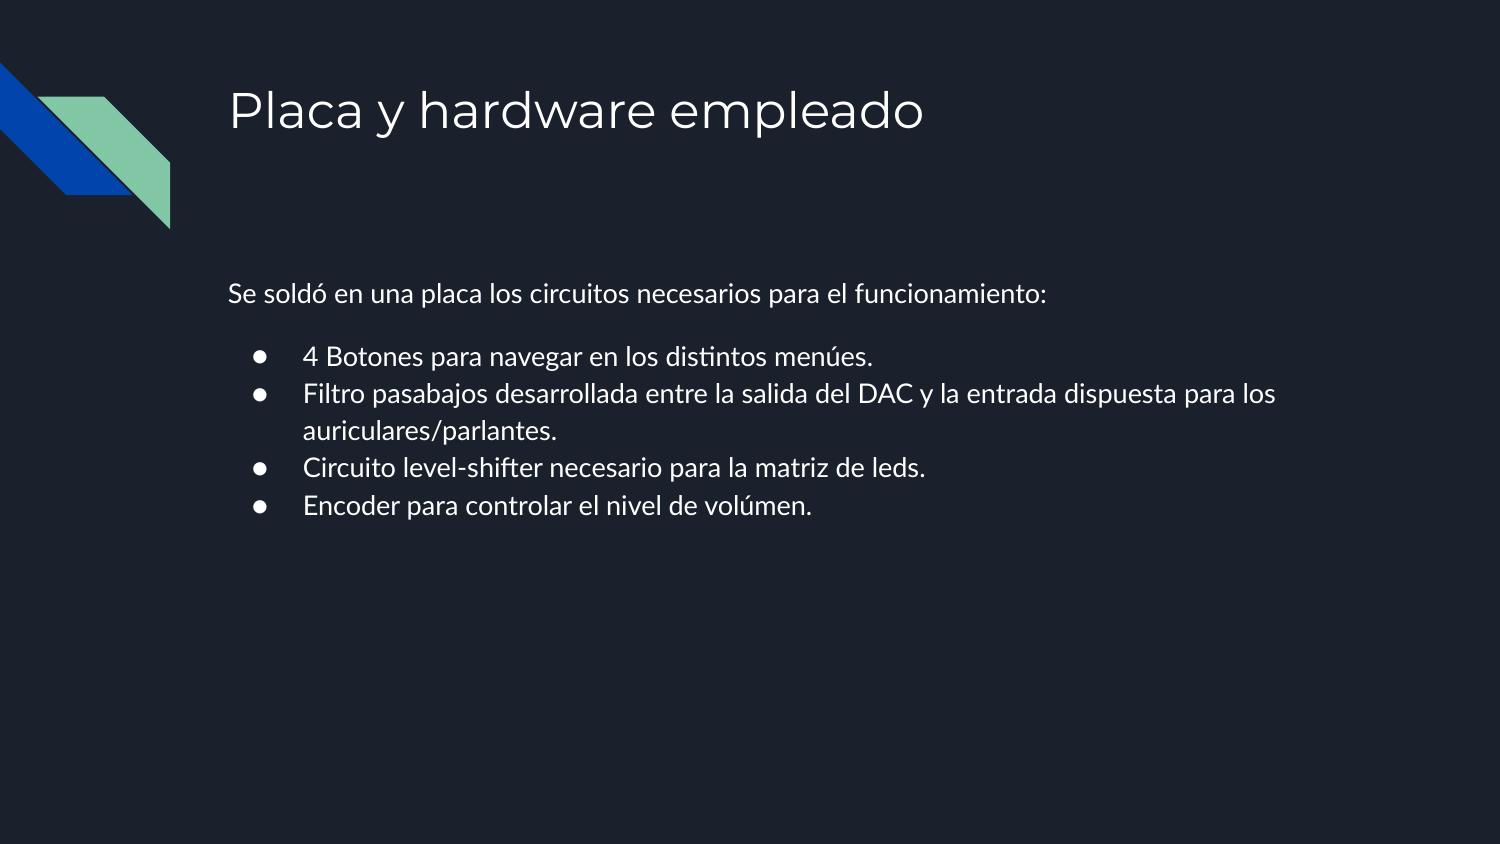

# Placa y hardware empleado
Se soldó en una placa los circuitos necesarios para el funcionamiento:
4 Botones para navegar en los distintos menúes.
Filtro pasabajos desarrollada entre la salida del DAC y la entrada dispuesta para los auriculares/parlantes.
Circuito level-shifter necesario para la matriz de leds.
Encoder para controlar el nivel de volúmen.